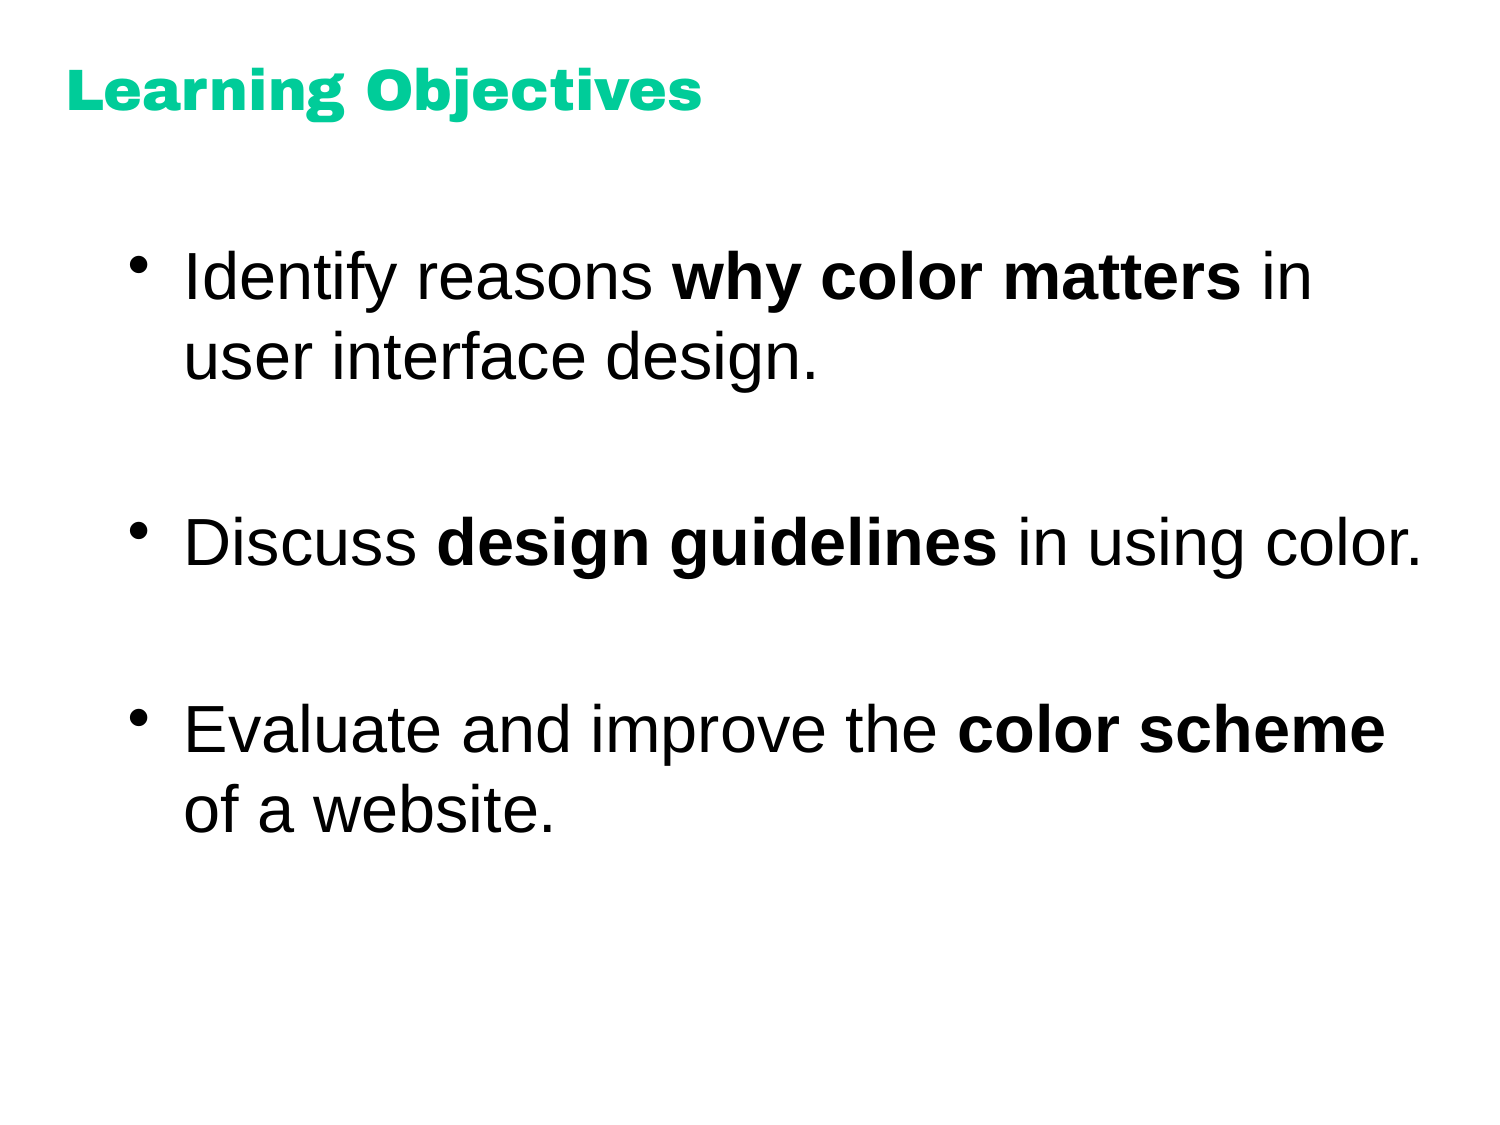

# Learning Objectives
Identify reasons why color matters in
user interface design.

Discuss design guidelines in using color.

Evaluate and improve the color scheme of a website.